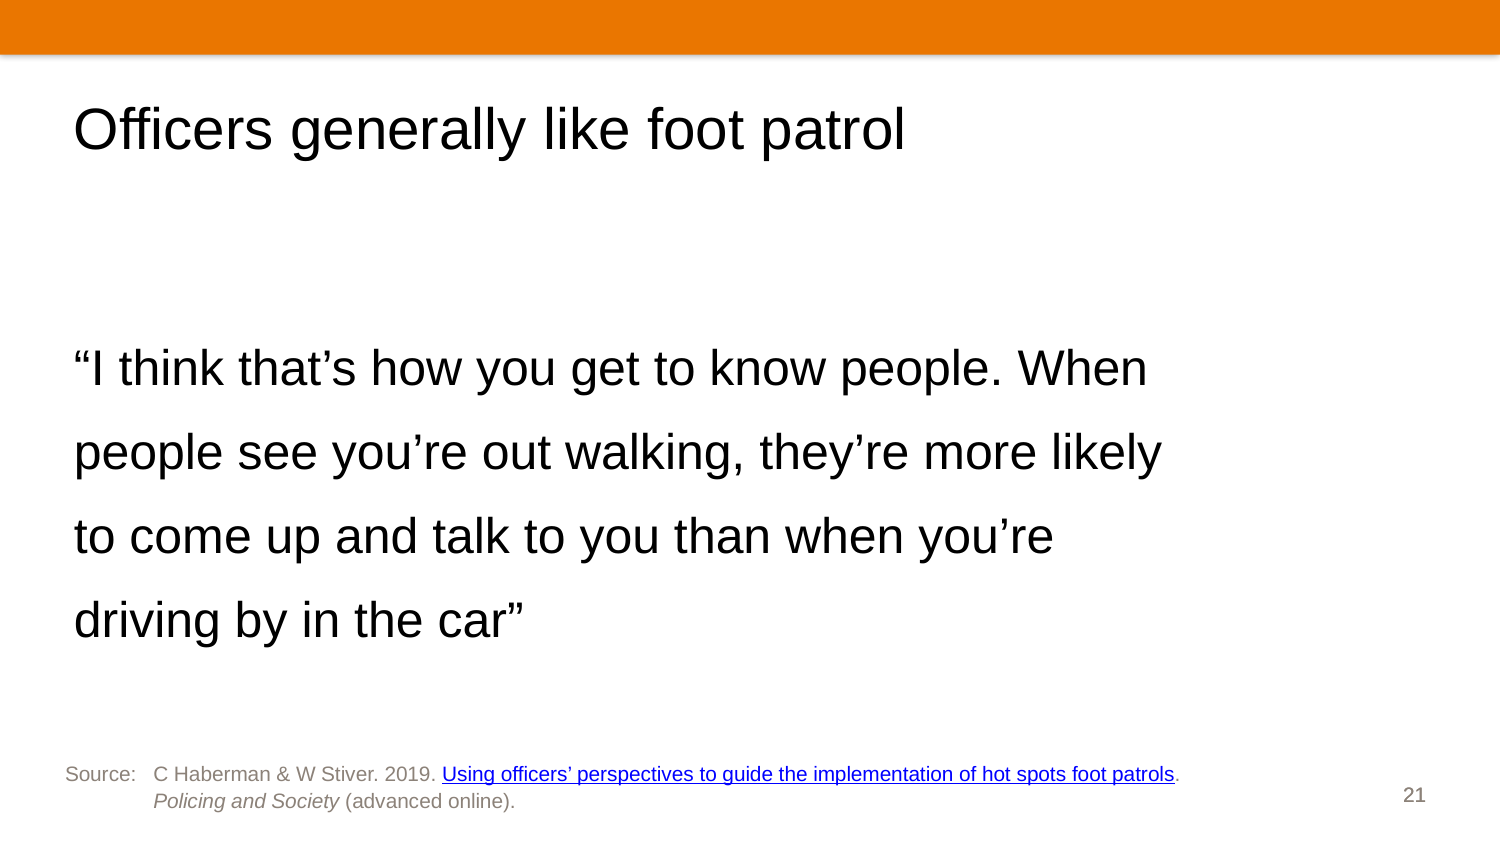

# Officers generally like foot patrol
“I think that’s how you get to know people. When people see you’re out walking, they’re more likely to come up and talk to you than when you’re driving by in the car”
Source:	C Haberman & W Stiver. 2019. Using officers’ perspectives to guide the implementation of hot spots foot patrols. Policing and Society (advanced online).